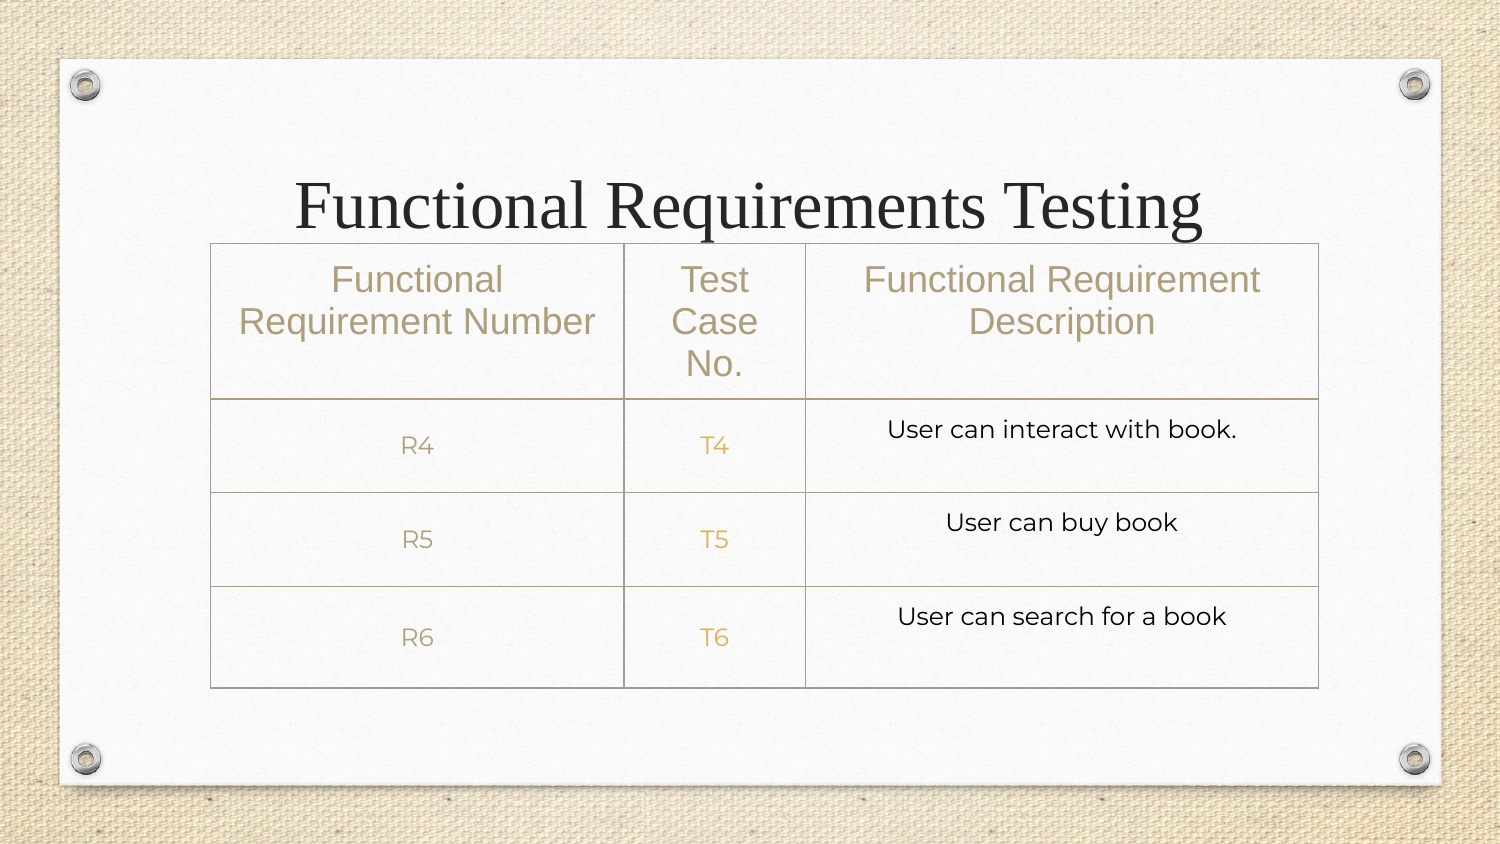

Functional Requirements Testing
| Functional Requirement Number | Test Case No. | Functional Requirement Description |
| --- | --- | --- |
| R4 | T4 | User can interact with book. |
| R5 | T5 | User can buy book |
| R6 | T6 | User can search for a book |